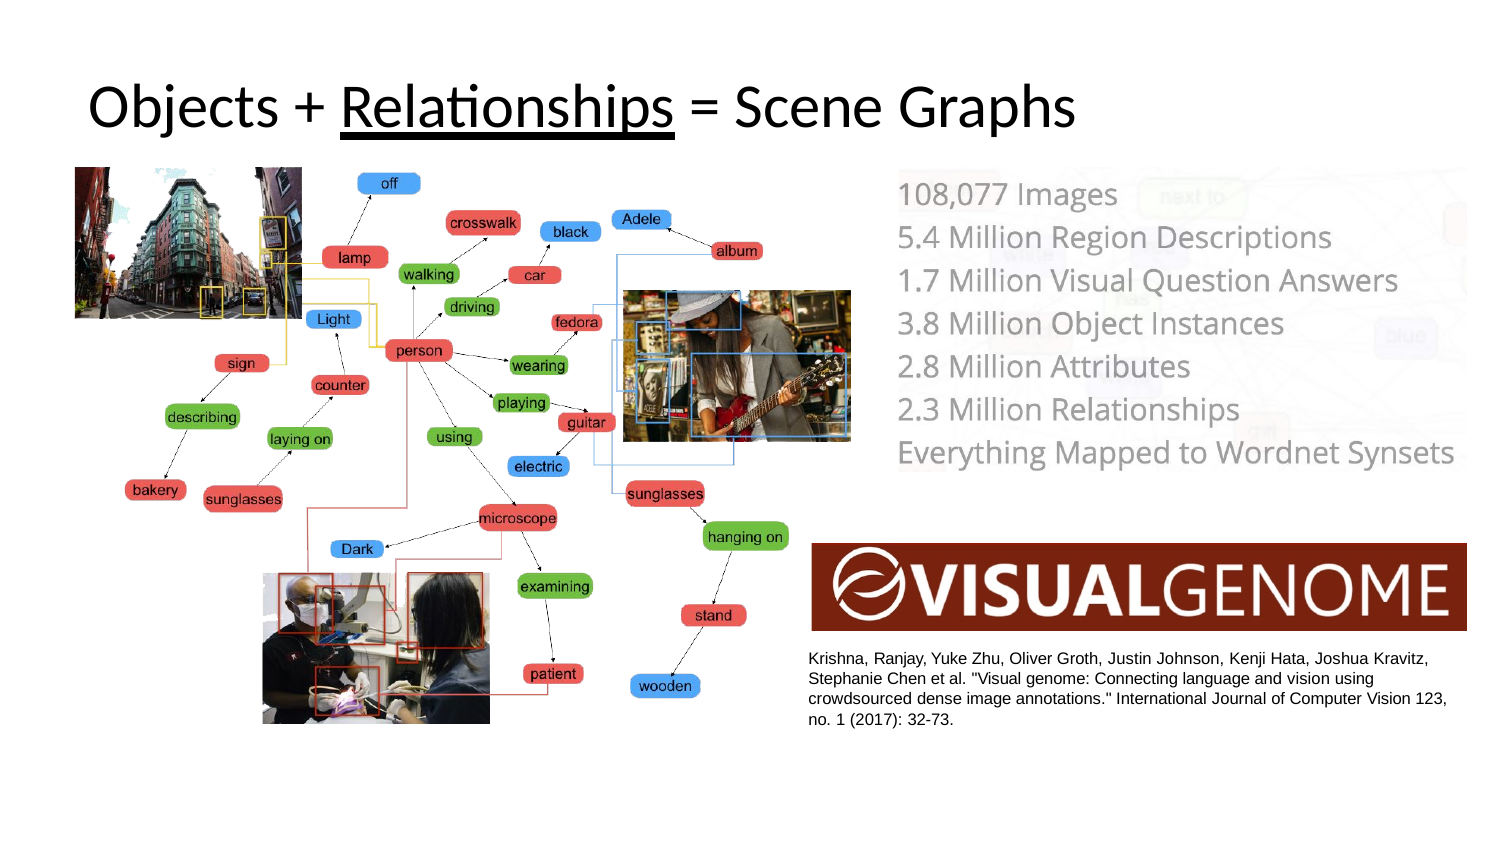

# Objects + Relationships = Scene Graphs

Krishna, Ranjay, Yuke Zhu, Oliver Groth, Justin Johnson, Kenji Hata, Joshua Kravitz,  Stephanie Chen et al. "Visual genome: Connecting language and vision using  crowdsourced dense image annotations." International Journal of Computer Vision 123,  no. 1 (2017): 32-73.
May 14, 2019
91